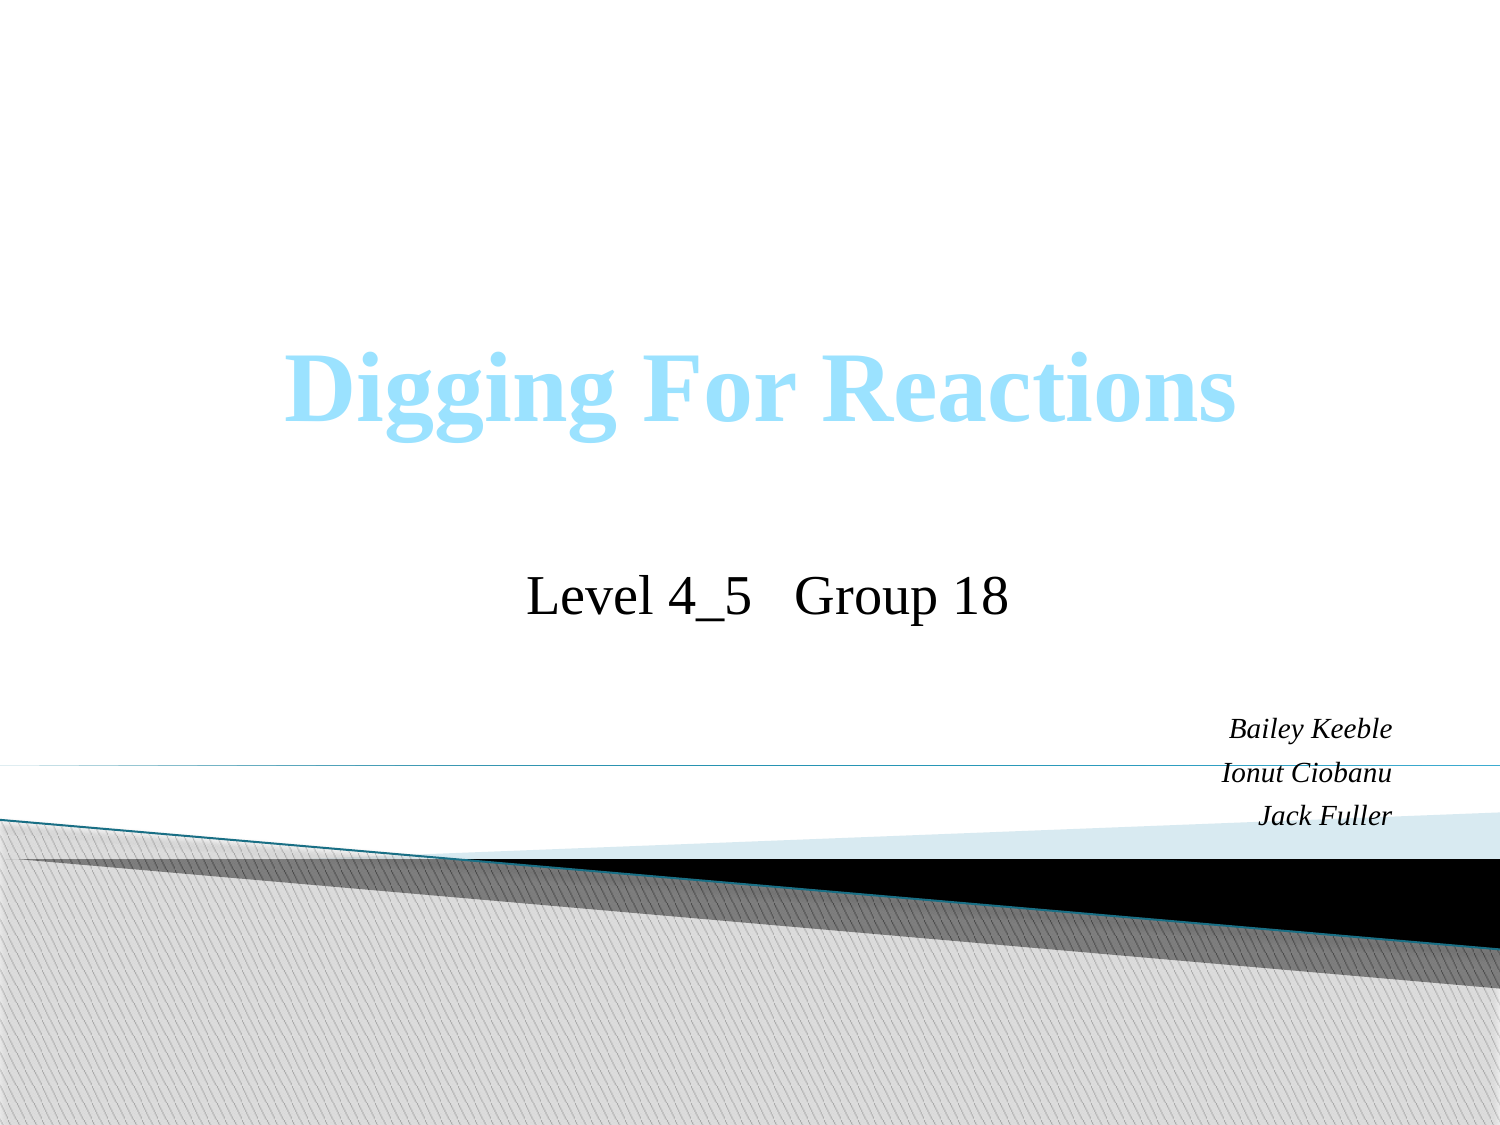

# Digging For Reactions
Level 4_5   Group 18

Bailey Keeble
Ionut Ciobanu
Jack Fuller